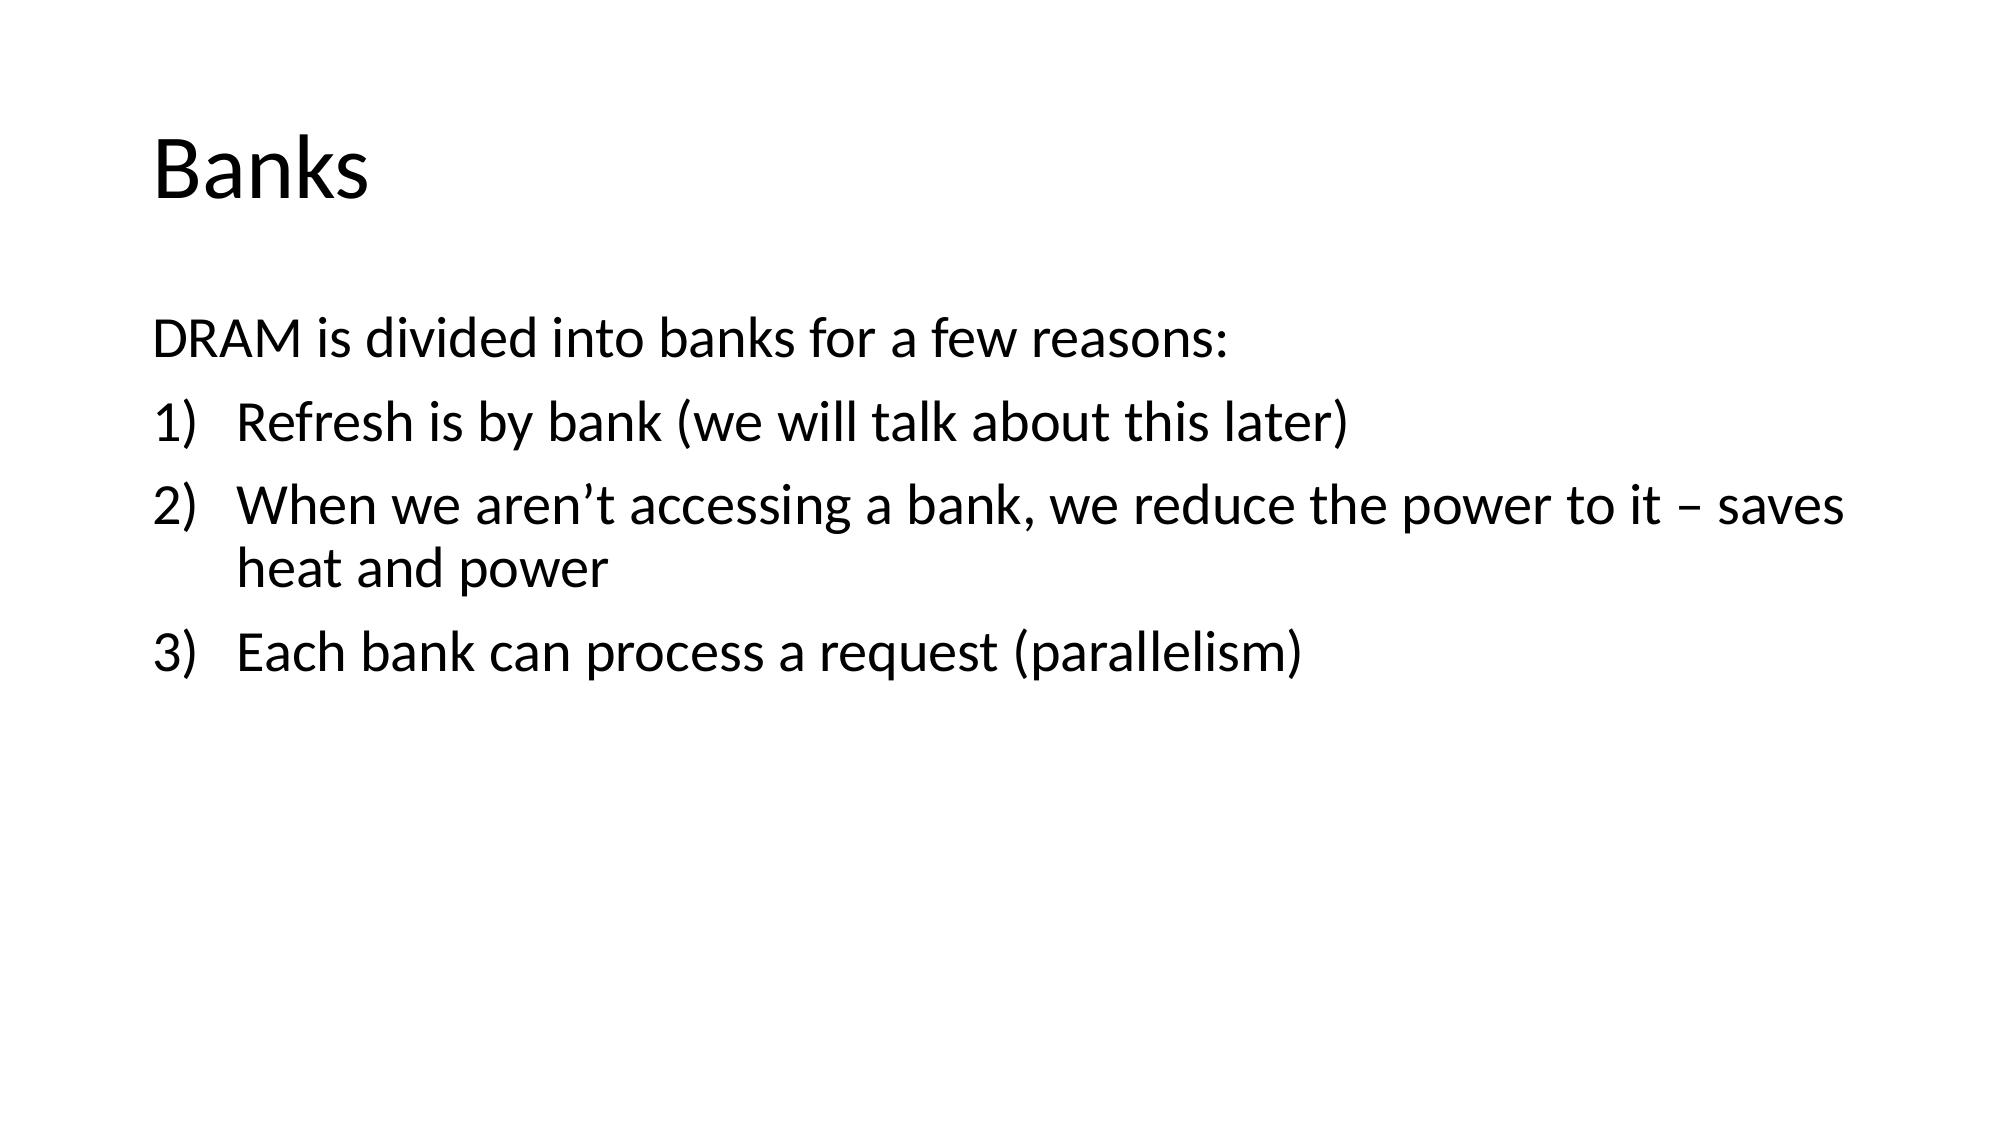

# Banks
DRAM is divided into banks for a few reasons:
Refresh is by bank (we will talk about this later)
When we aren’t accessing a bank, we reduce the power to it – saves heat and power
Each bank can process a request (parallelism)